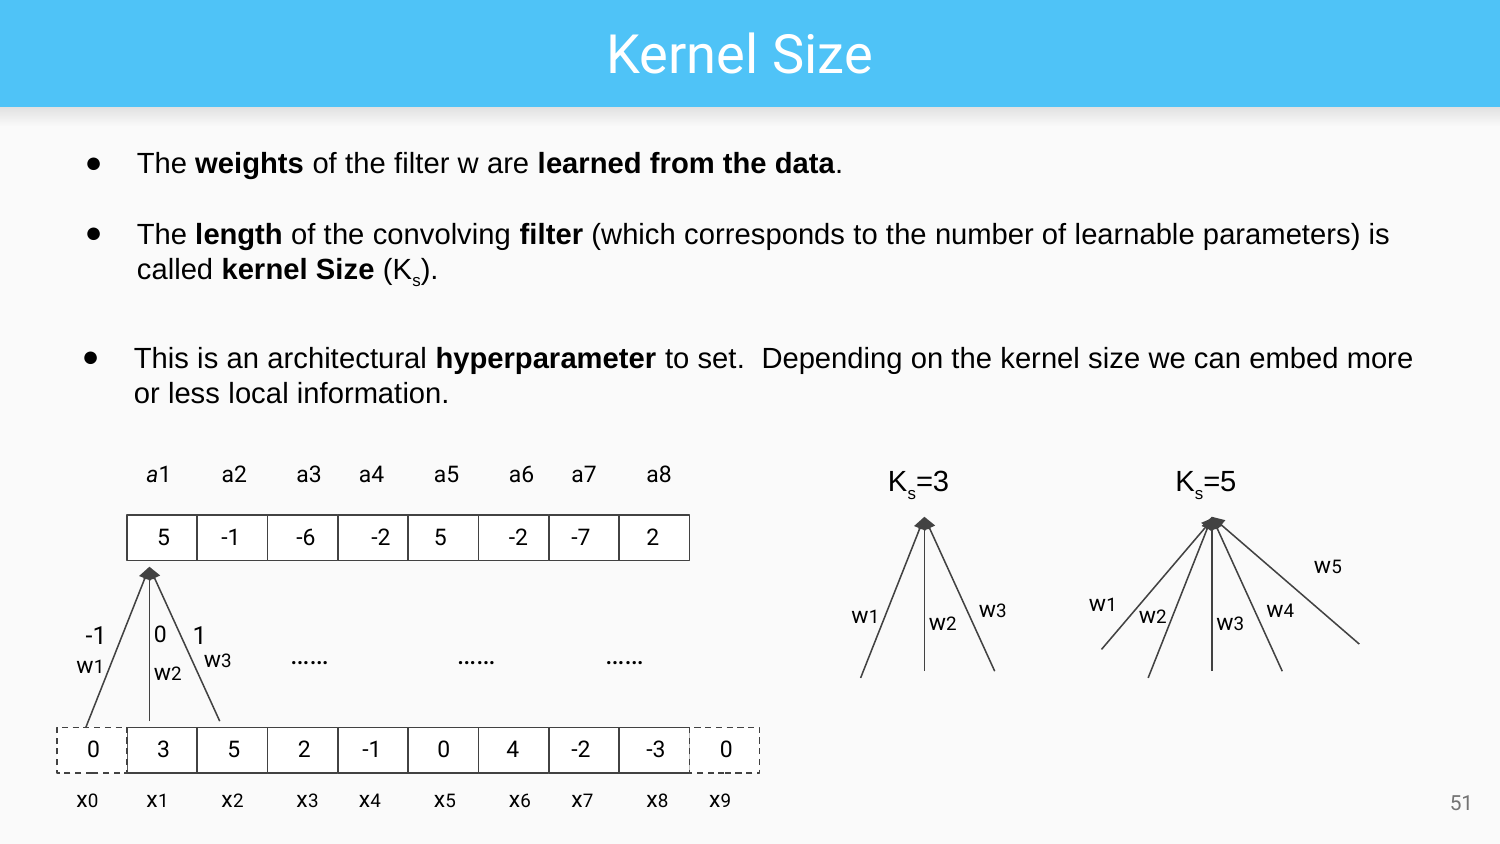

# Kernel Size
The weights of the filter w are learned from the data.
The length of the convolving filter (which corresponds to the number of learnable parameters) is called kernel Size (Ks).
This is an architectural hyperparameter to set.  Depending on the kernel size we can embed more or less local information.
a1
a2
a3
a4
a5
a6
a7
a8
Ks=3
Ks=5
5
-1
-6

-2
5

-2

-7

2

w5
-1
1
w1
w3
w4
w1
w2
w2
w3
0
……
……
……
w3
w1
w2
0
3
5
2
-1
0
4
-2
-3
0

51
x0
x1
x2
x3
x4
x5
x6
x7
x8
x9